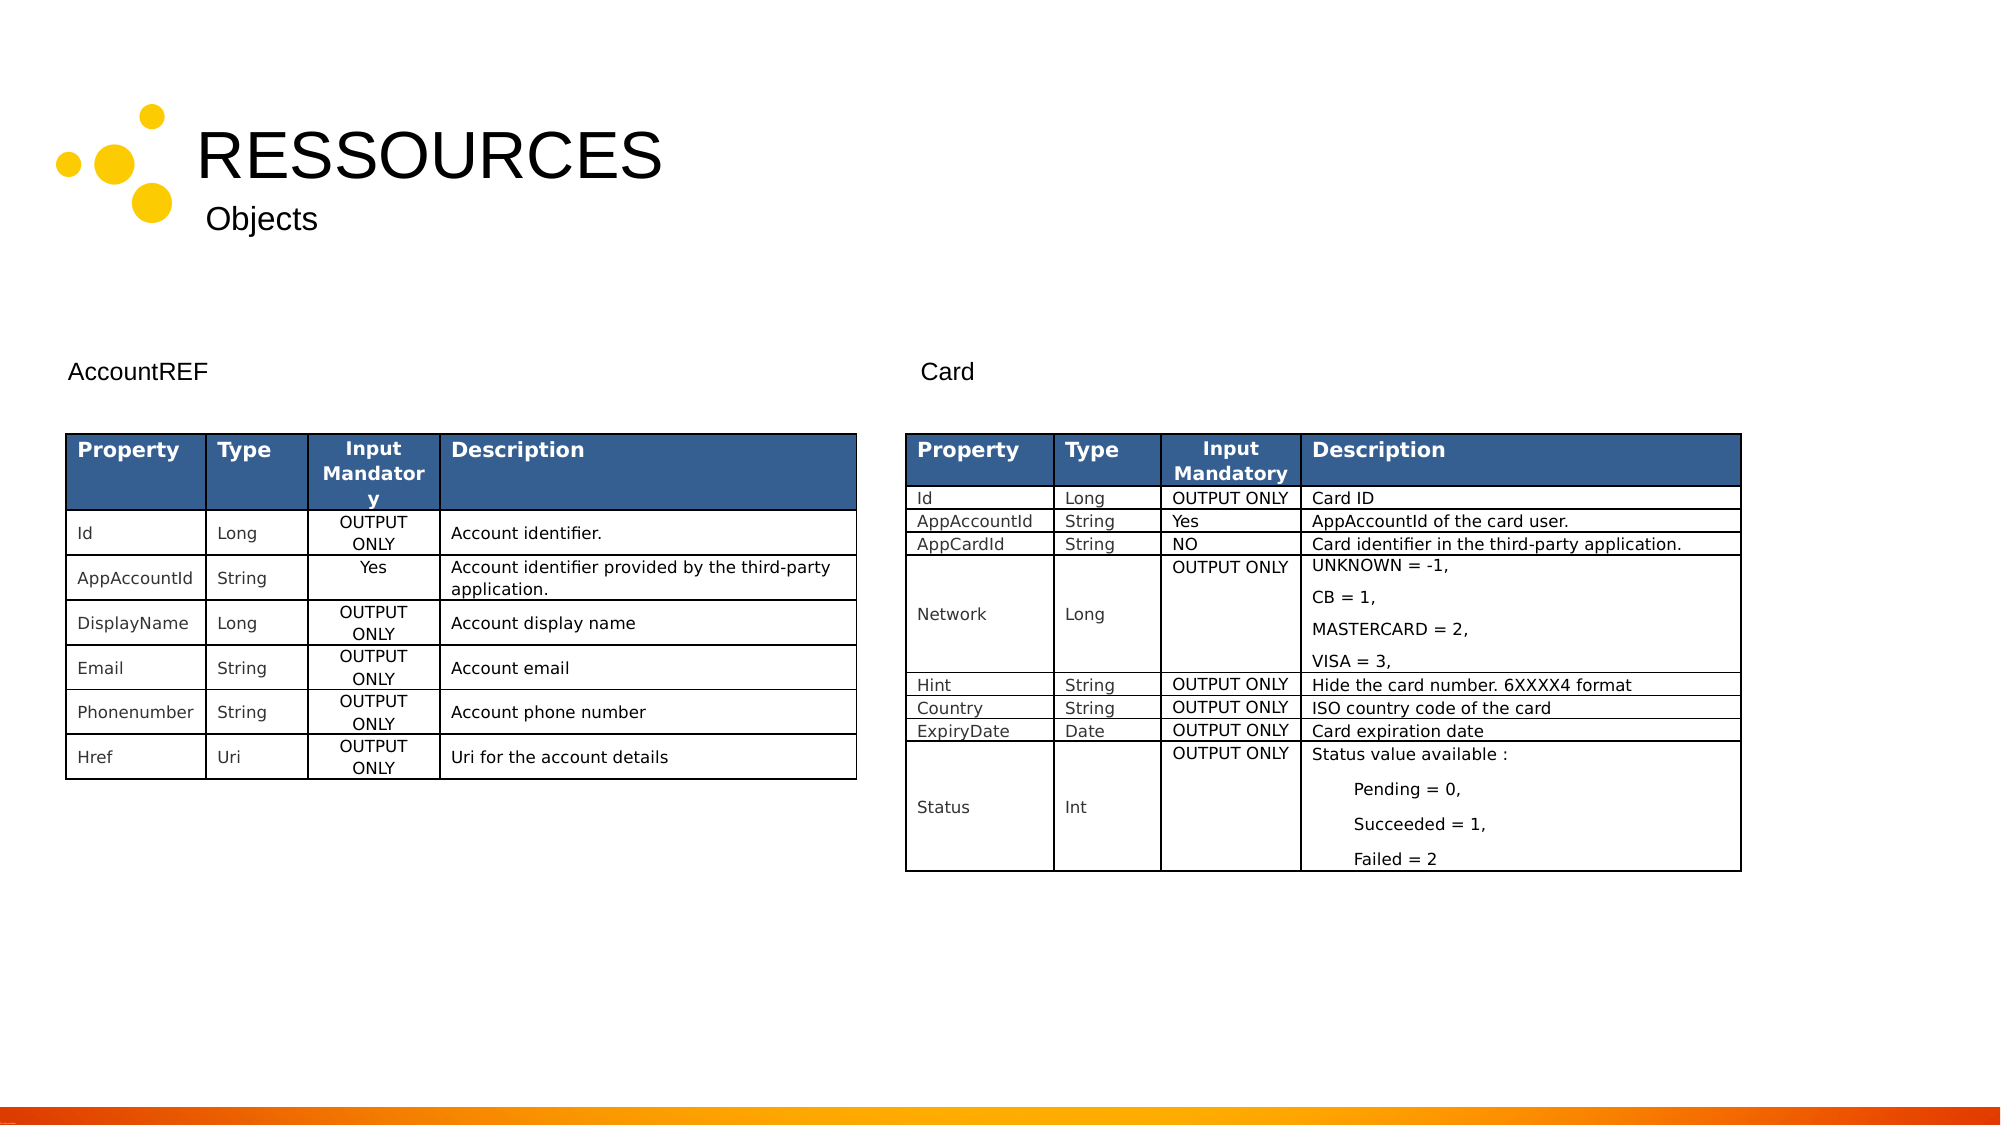

RESSOURCES
Objects
Card
AccountREF
| Property | Type | Input Mandatory | Description |
| --- | --- | --- | --- |
| Id | Long | OUTPUT ONLY | Account identifier. |
| AppAccountId | String | Yes | Account identifier provided by the third-party application. |
| DisplayName | Long | OUTPUT ONLY | Account display name |
| Email | String | OUTPUT ONLY | Account email |
| Phonenumber | String | OUTPUT ONLY | Account phone number |
| Href | Uri | OUTPUT ONLY | Uri for the account details |
| Property | Type | Input Mandatory | Description |
| --- | --- | --- | --- |
| Id | Long | OUTPUT ONLY | Card ID |
| AppAccountId | String | Yes | AppAccountId of the card user. |
| AppCardId | String | NO | Card identifier in the third-party application. |
| Network | Long | OUTPUT ONLY | UNKNOWN = -1, CB = 1, MASTERCARD = 2, VISA = 3, |
| Hint | String | OUTPUT ONLY | Hide the card number. 6XXXX4 format |
| Country | String | OUTPUT ONLY | ISO country code of the card |
| ExpiryDate | Date | OUTPUT ONLY | Card expiration date |
| Status | Int | OUTPUT ONLY | Status value available : Pending = 0, Succeeded = 1, Failed = 2 |